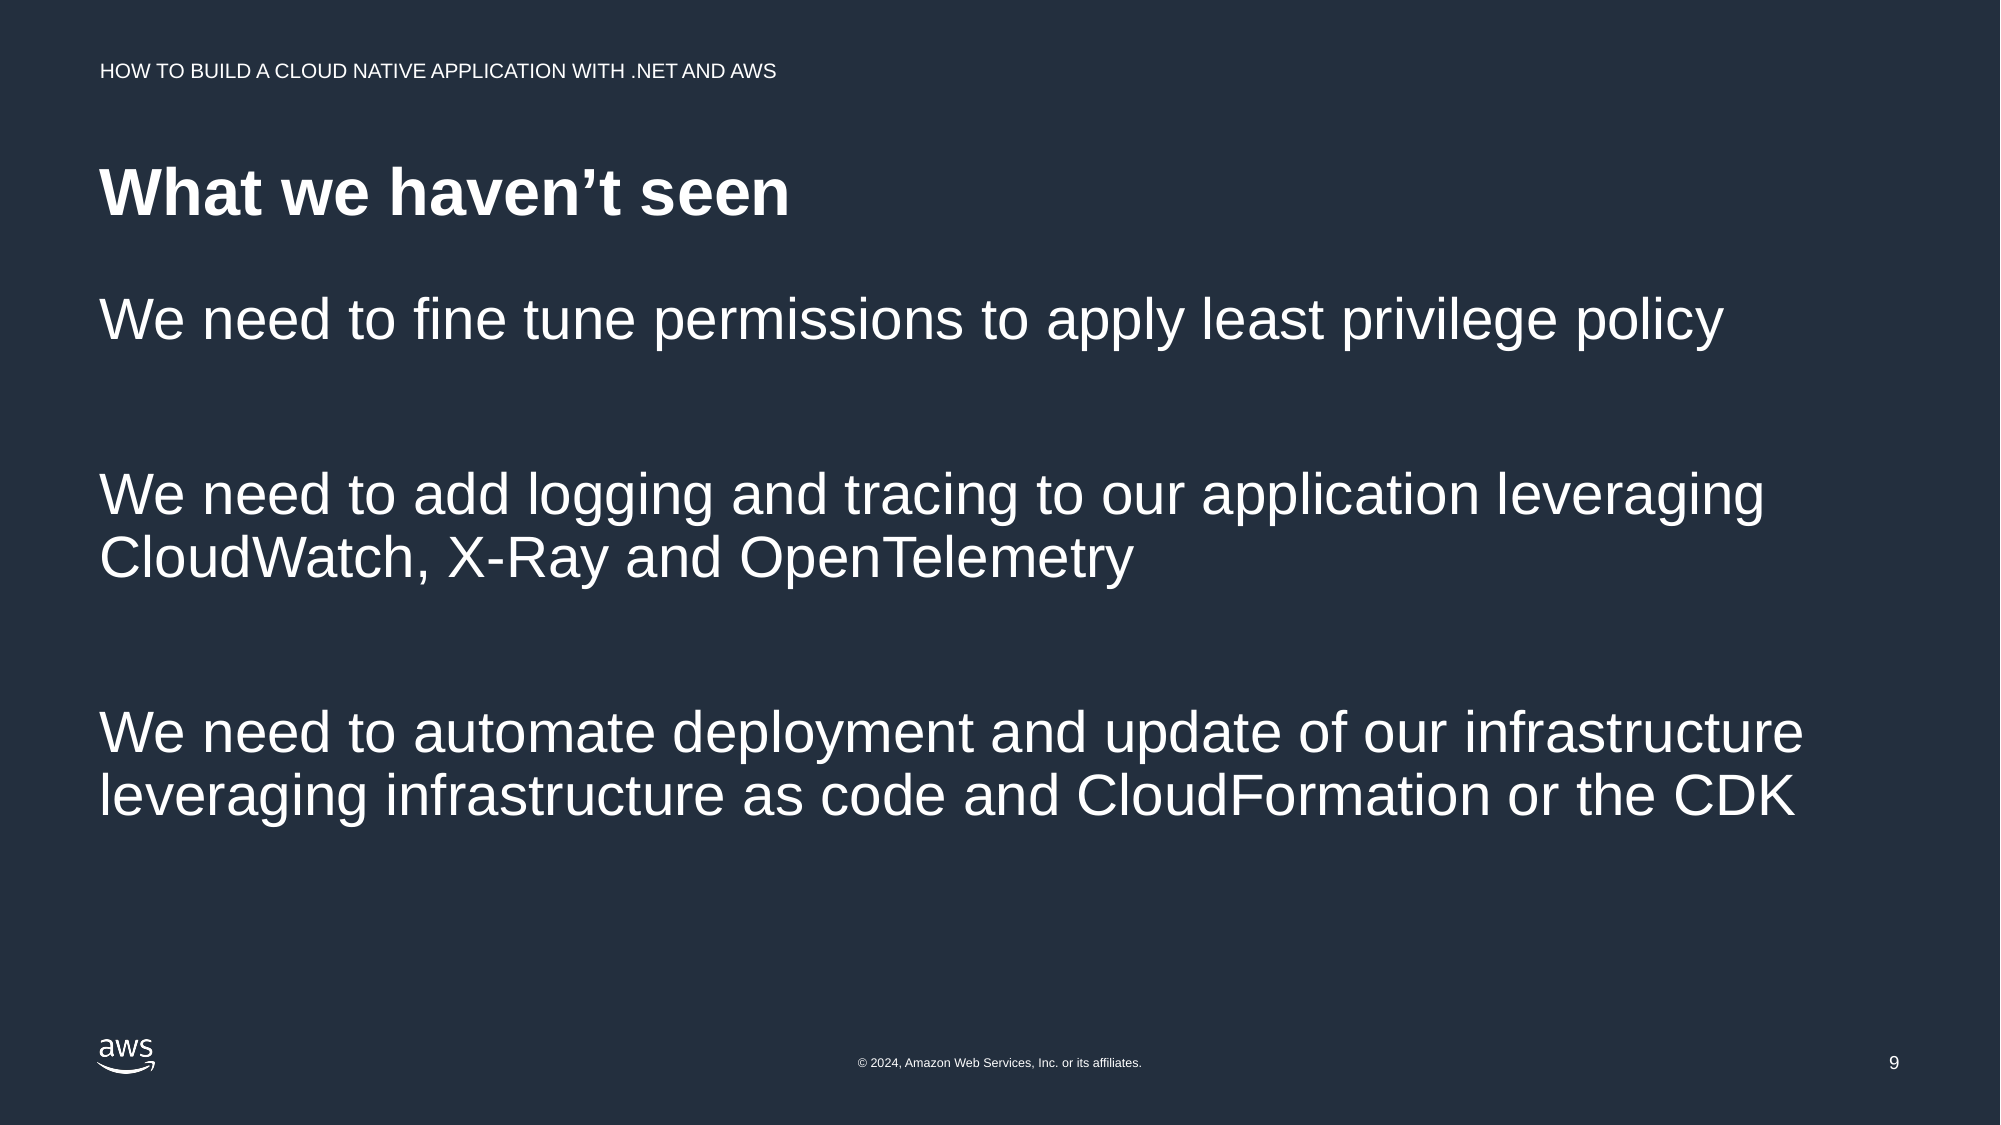

# What we haven’t seen
We need to fine tune permissions to apply least privilege policy
We need to add logging and tracing to our application leveraging CloudWatch, X-Ray and OpenTelemetry
We need to automate deployment and update of our infrastructure leveraging infrastructure as code and CloudFormation or the CDK
9